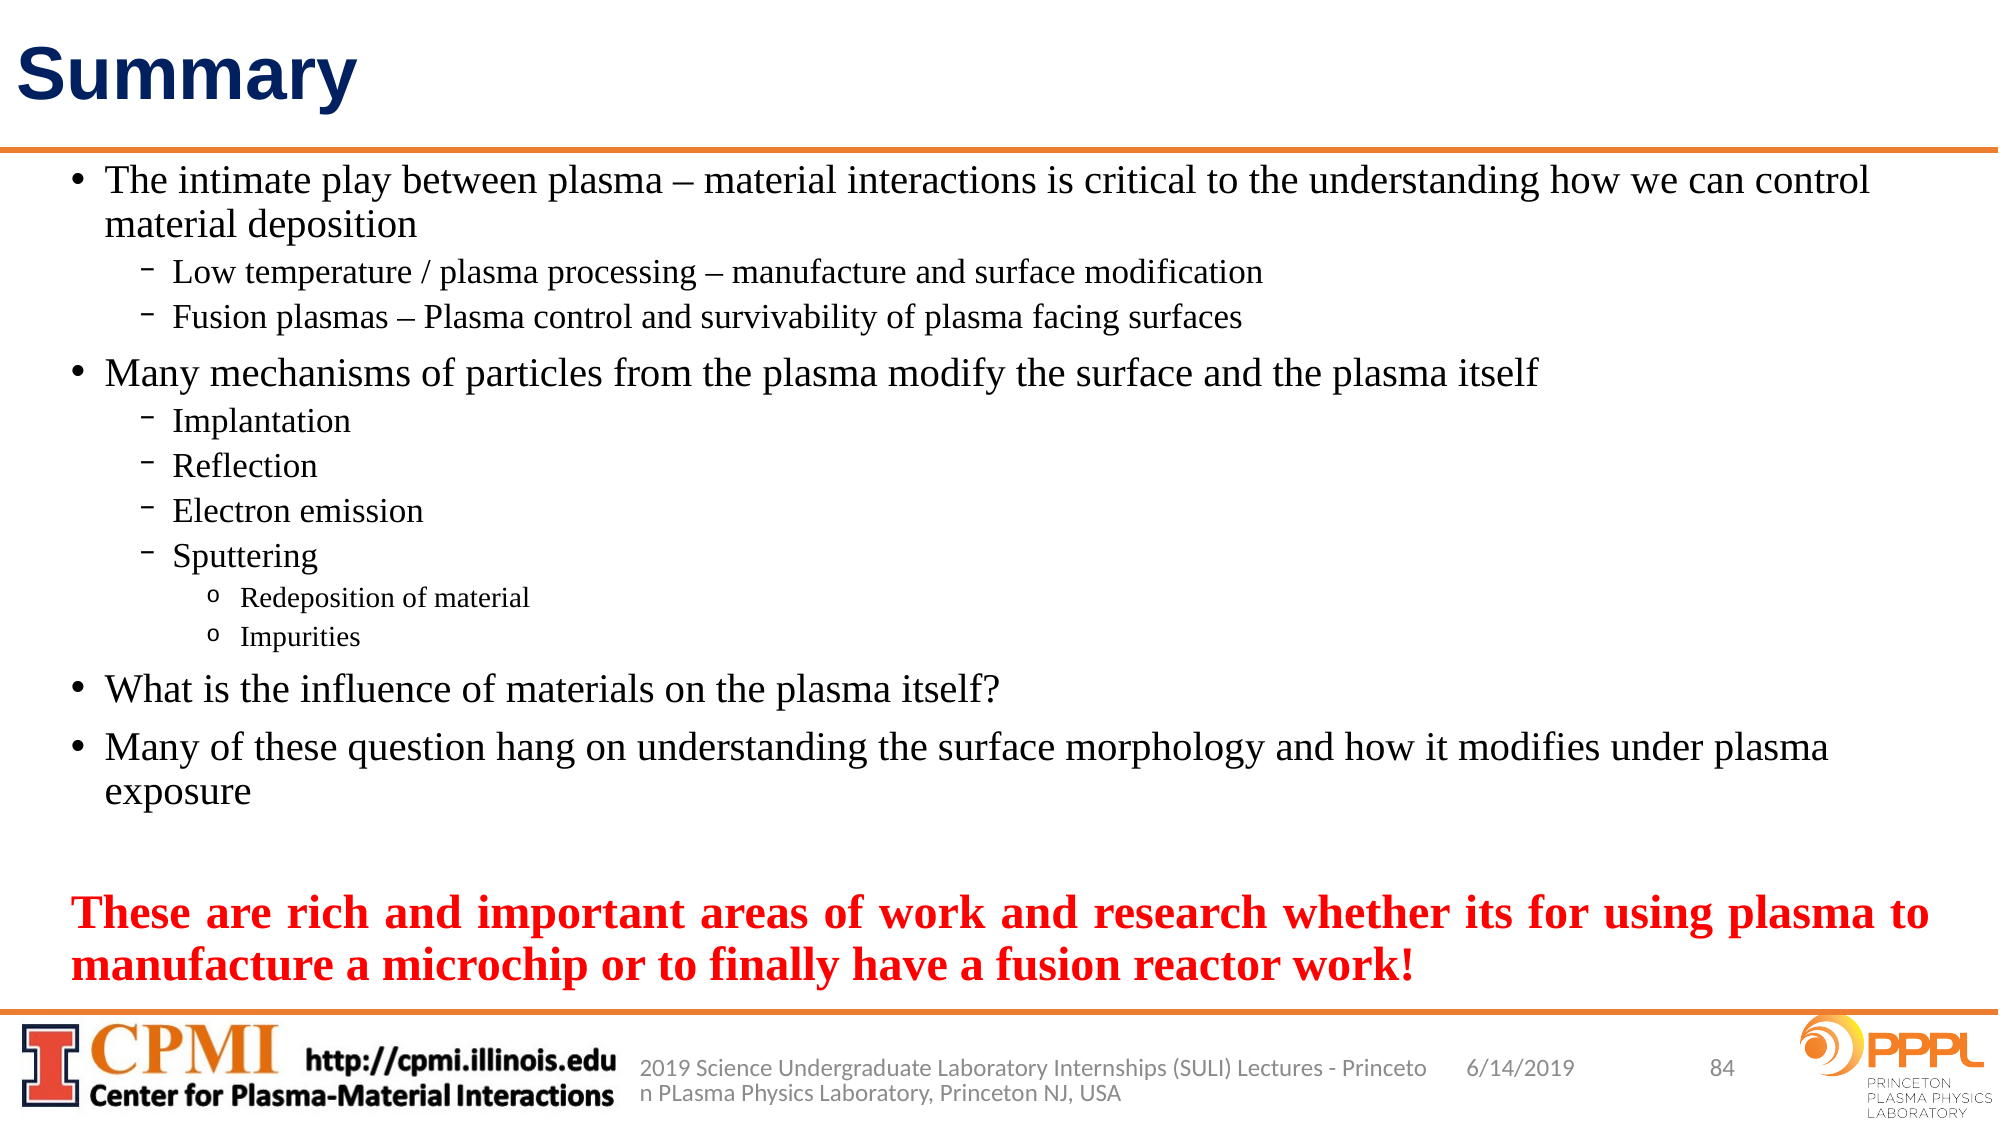

# Summary
The intimate play between plasma – material interactions is critical to the understanding how we can control material deposition
Low temperature / plasma processing – manufacture and surface modification
Fusion plasmas – Plasma control and survivability of plasma facing surfaces
Many mechanisms of particles from the plasma modify the surface and the plasma itself
Implantation
Reflection
Electron emission
Sputtering
Redeposition of material
Impurities
What is the influence of materials on the plasma itself?
Many of these question hang on understanding the surface morphology and how it modifies under plasma exposure

These are rich and important areas of work and research whether its for using plasma to manufacture a microchip or to finally have a fusion reactor work!
2019 Science Undergraduate Laboratory Internships (SULI) Lectures - Princeton PLasma Physics Laboratory, Princeton NJ, USA
84
6/14/2019